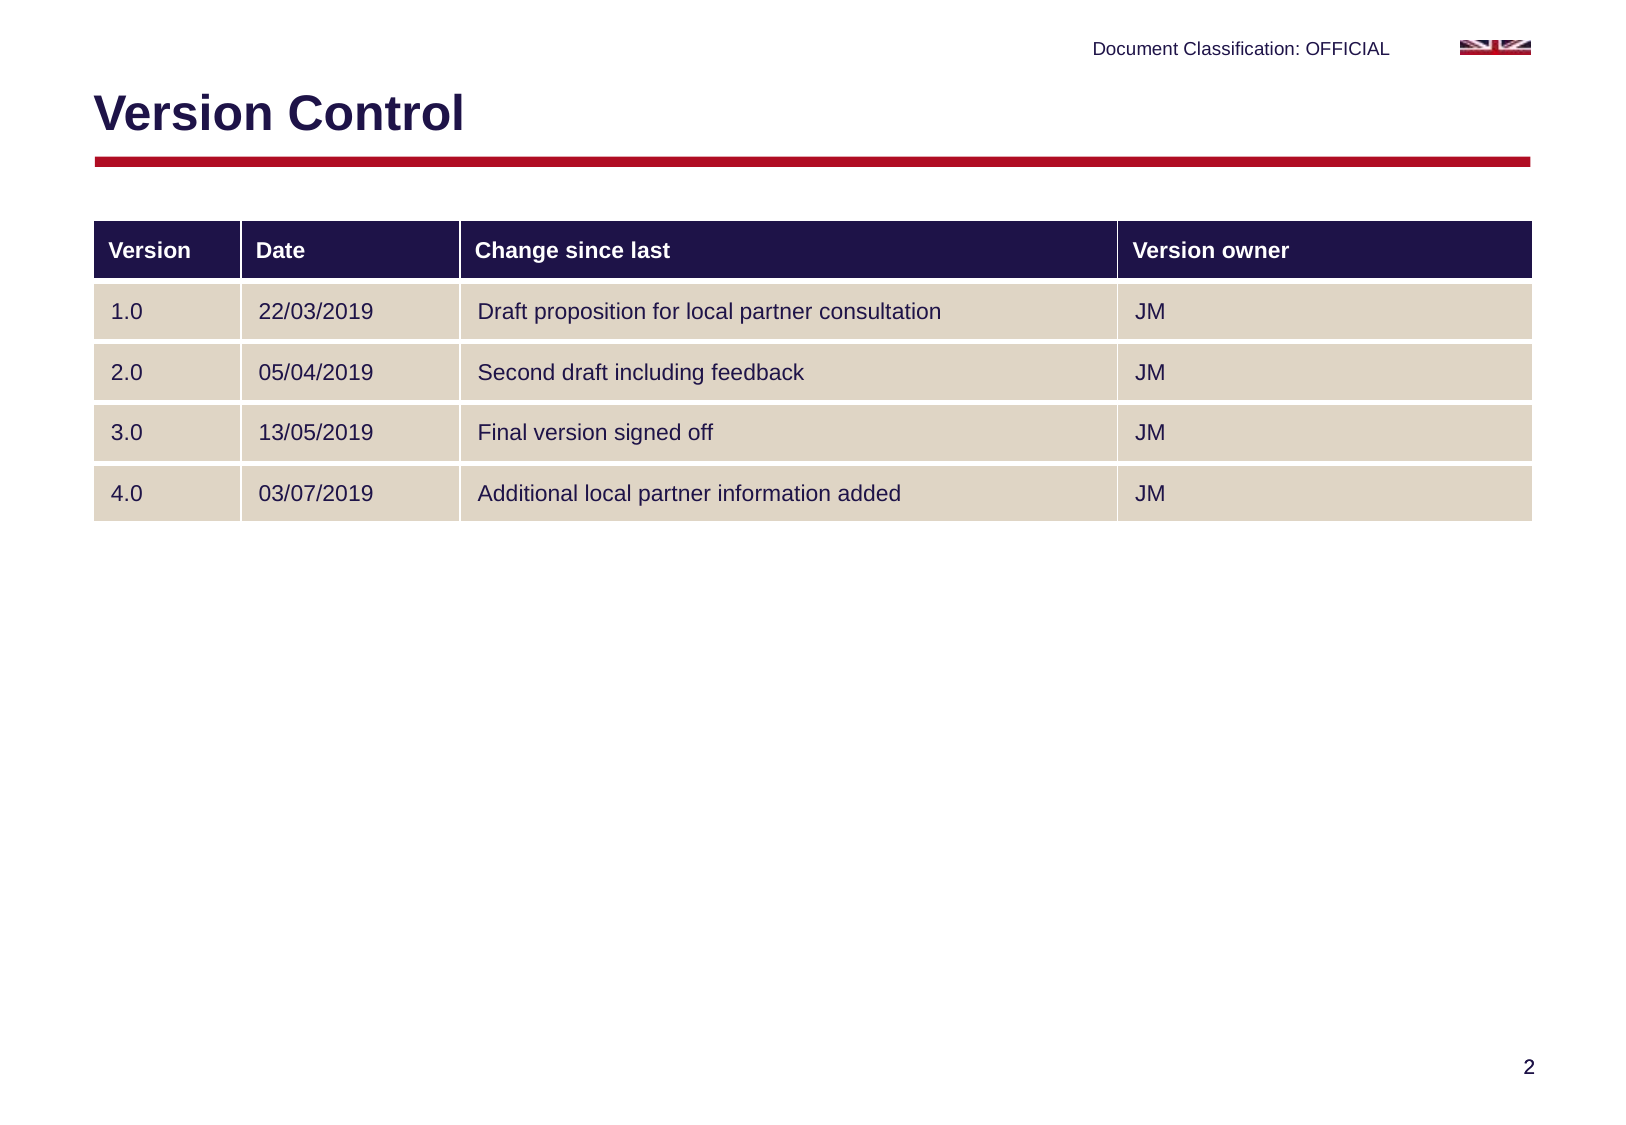

# Version Control
| Version | Date | Change since last | Version owner |
| --- | --- | --- | --- |
| 1.0 | 22/03/2019 | Draft proposition for local partner consultation | JM |
| 2.0 | 05/04/2019 | Second draft including feedback | JM |
| 3.0 | 13/05/2019 | Final version signed off | JM |
| 4.0 | 03/07/2019 | Additional local partner information added | JM |
2